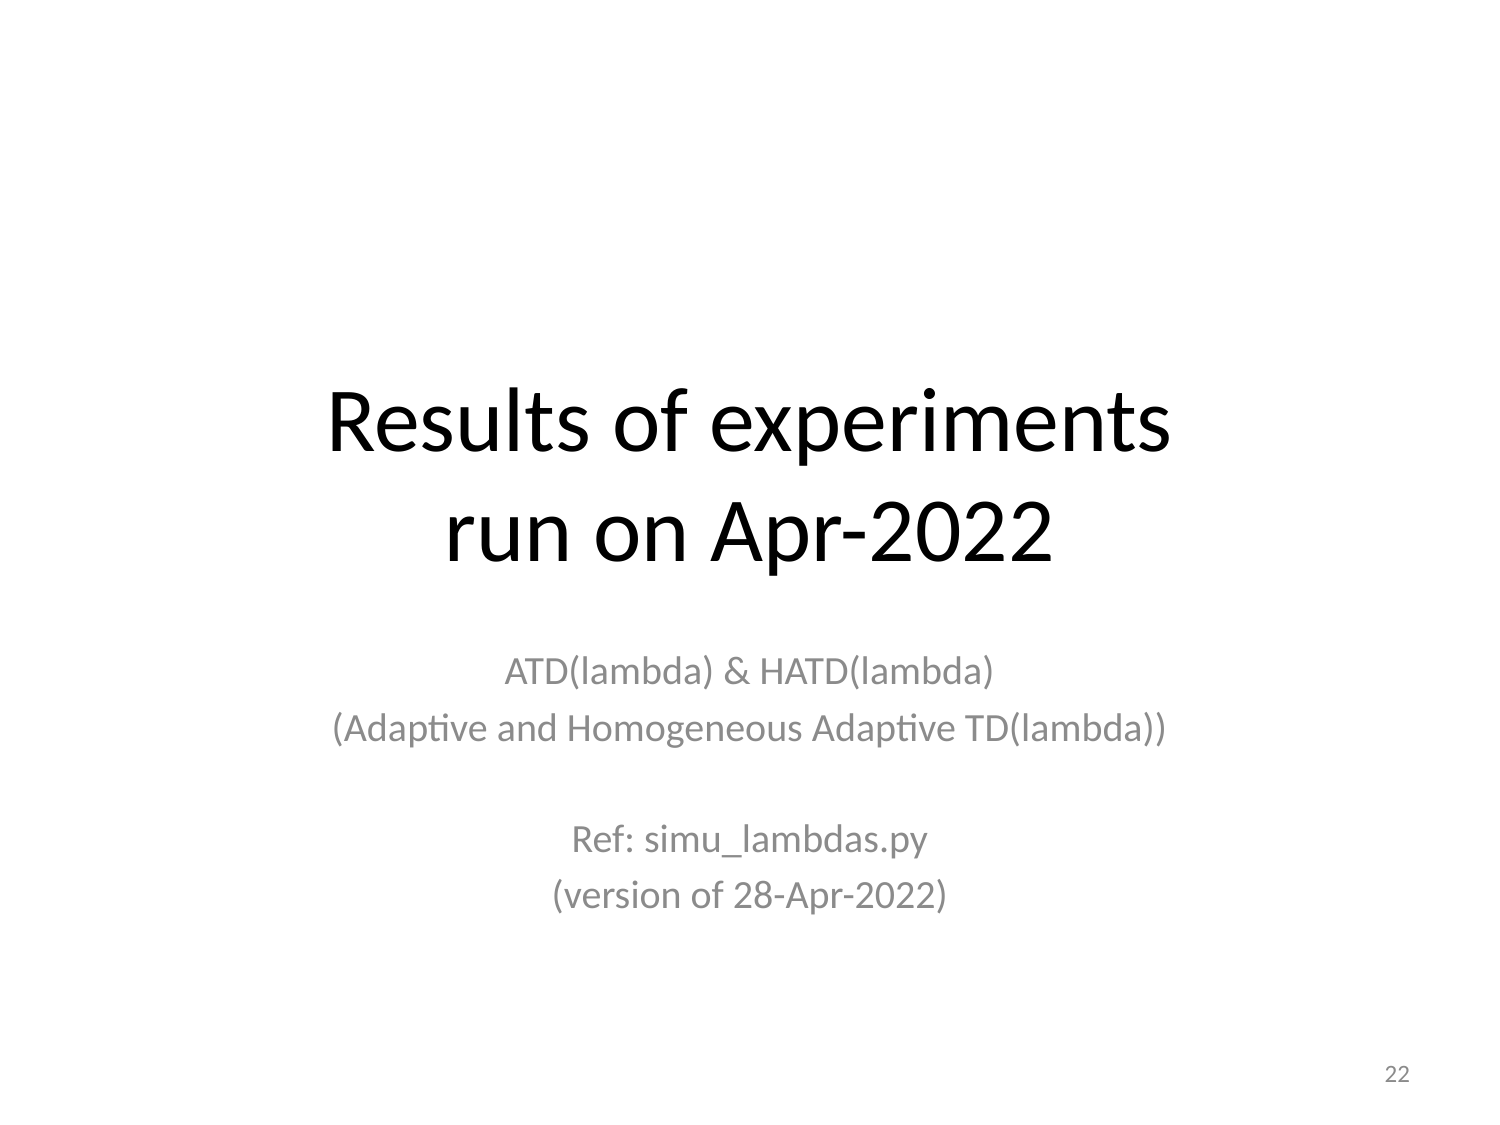

# Results of experiments run on Apr-2022
ATD(lambda) & HATD(lambda)
(Adaptive and Homogeneous Adaptive TD(lambda))

Ref: simu_lambdas.py
(version of 28-Apr-2022)
22